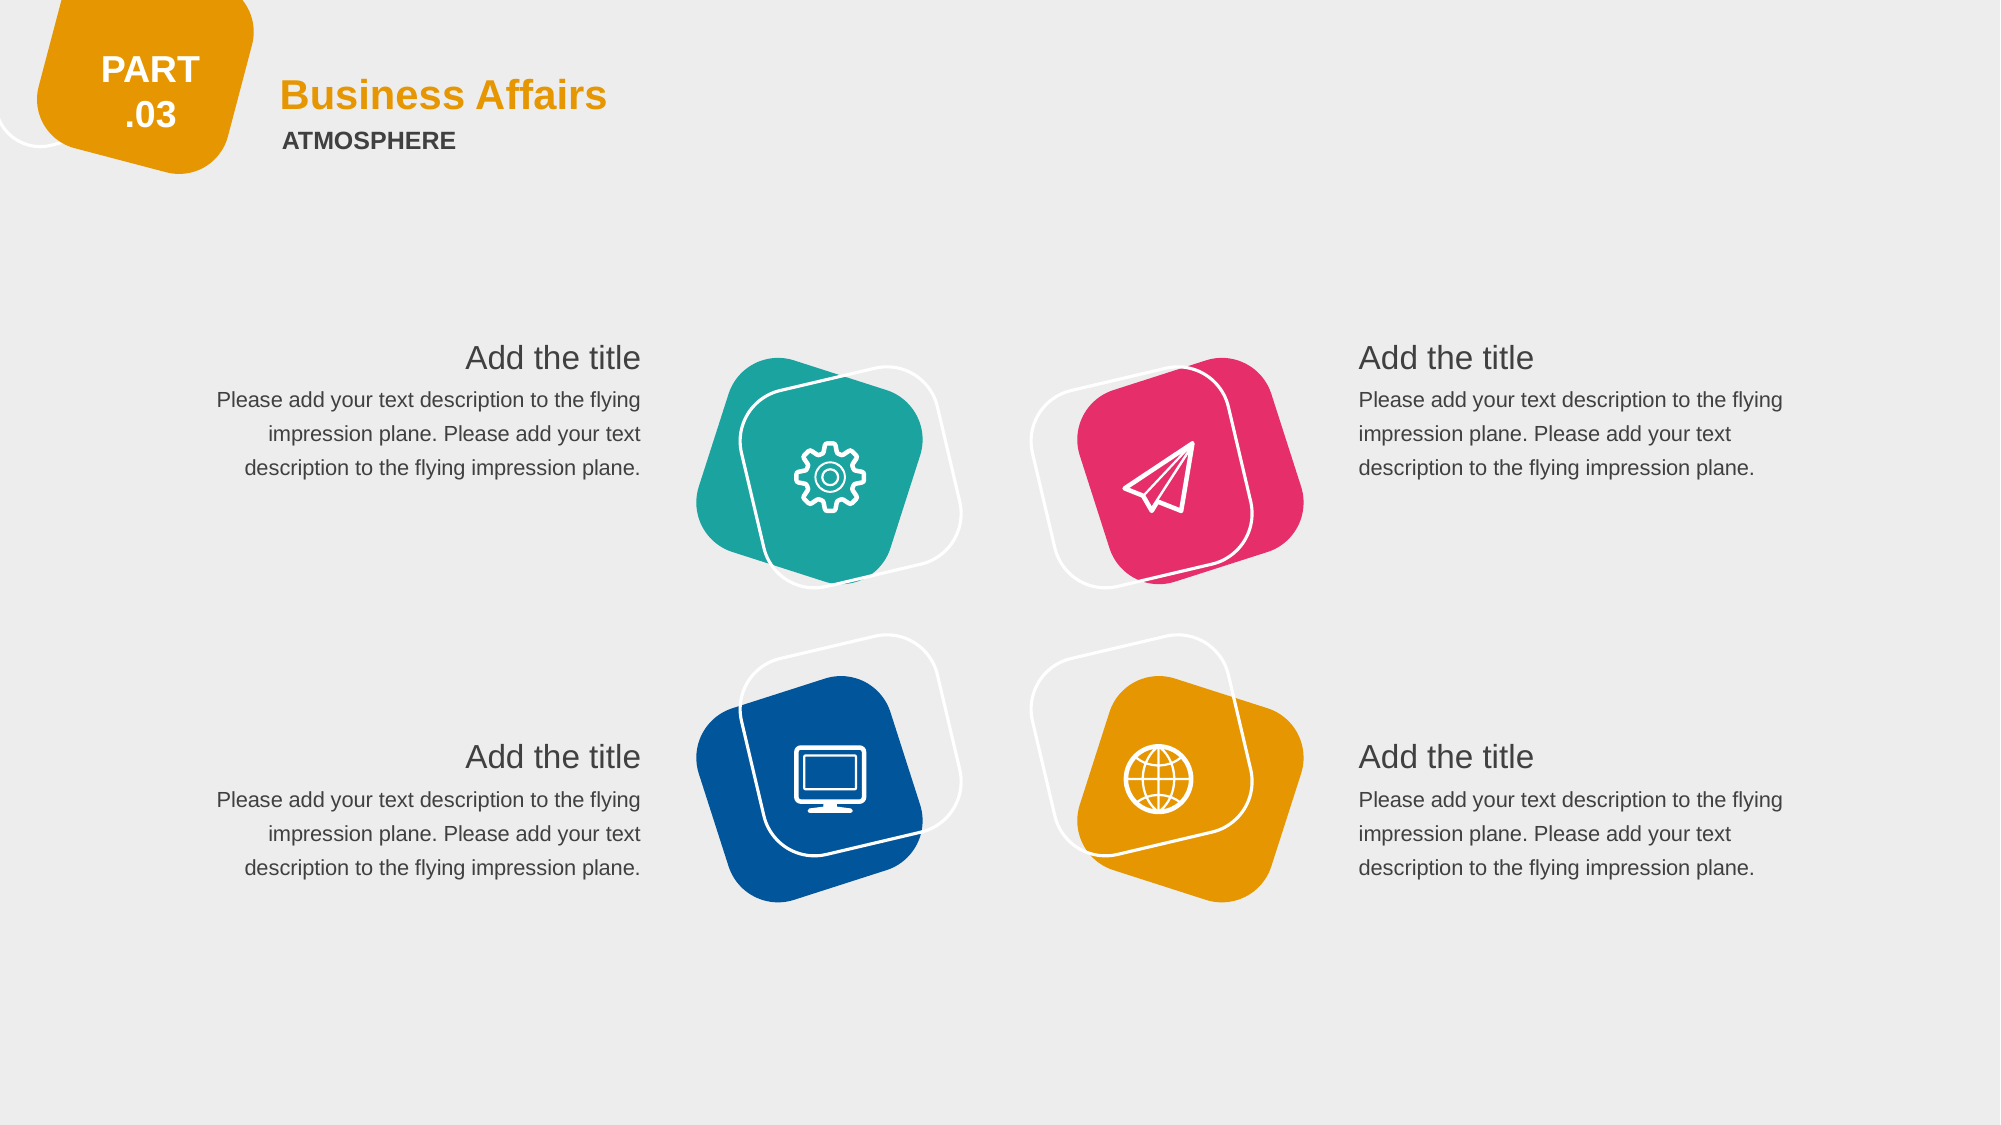

PART
.03
Business Affairs
ATMOSPHERE
Add the title
Add the title
Please add your text description to the flying impression plane. Please add your text description to the flying impression plane.

Please add your text description to the flying impression plane. Please add your text description to the flying impression plane.

Add the title
Add the title

Please add your text description to the flying impression plane. Please add your text description to the flying impression plane.
Please add your text description to the flying impression plane. Please add your text description to the flying impression plane.